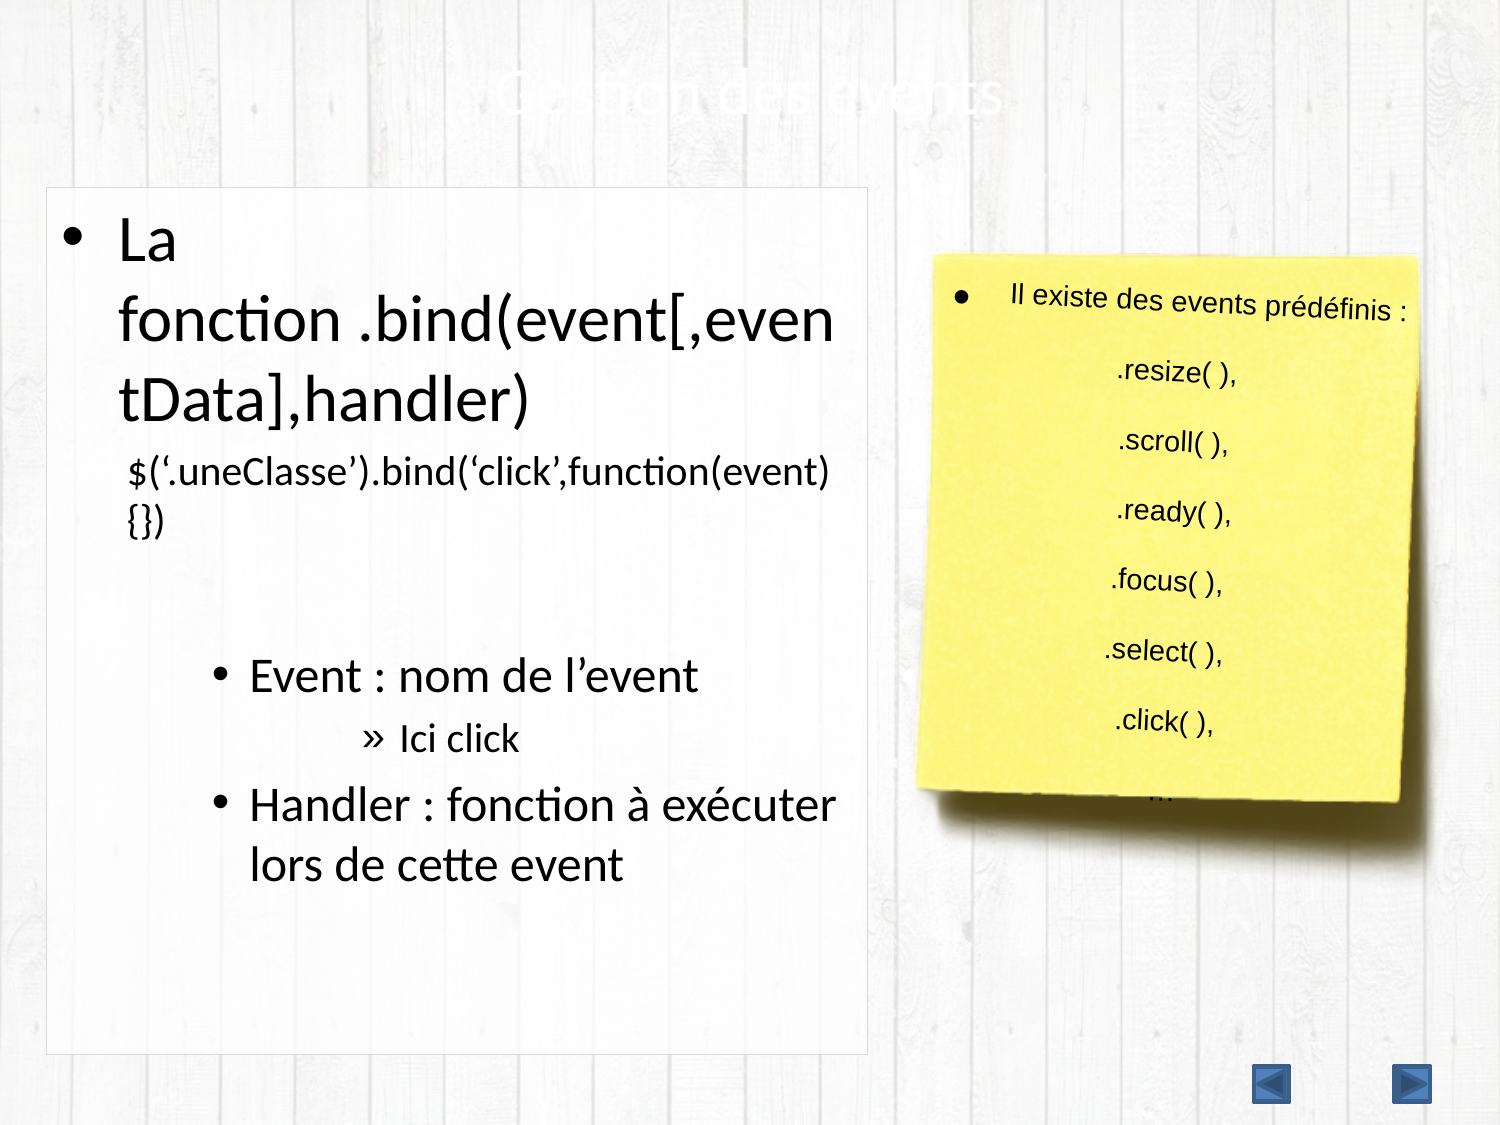

# Gestion des events
La fonction .bind(event[,eventData],handler)
$(‘.uneClasse’).bind(‘click’,function(event){})

Event : nom de l’event
Ici click
Handler : fonction à exécuter lors de cette event

Il existe des events prédéfinis :
.resize( ),
.scroll( ),
.ready( ),
.focus( ),
.select( ),
.click( ),
…